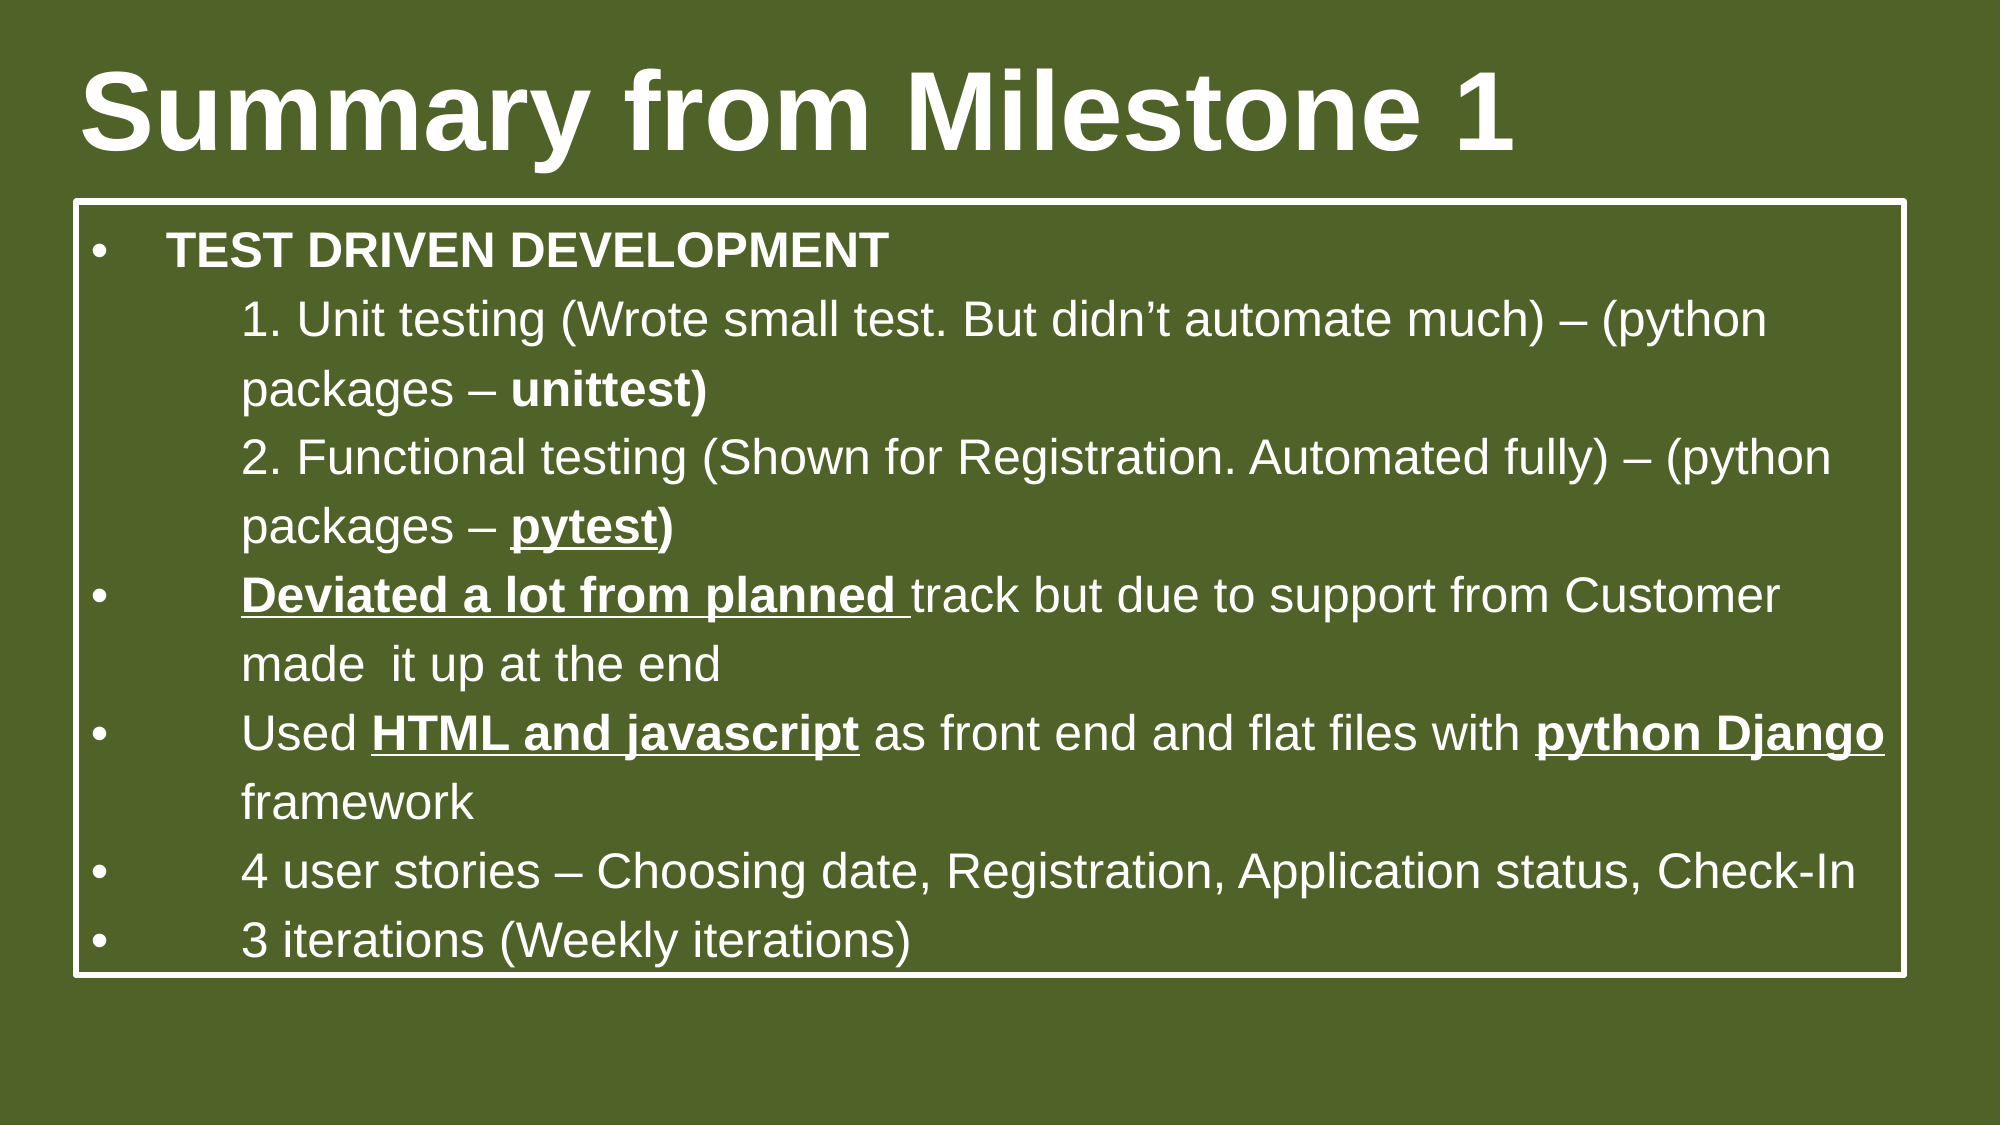

Summary from Milestone 1
•	TEST DRIVEN DEVELOPMENT
	1. Unit testing (Wrote small test. But didn’t automate much) – (python 	packages – unittest)
	2. Functional testing (Shown for Registration. Automated fully) – (python 	packages – pytest)
•	Deviated a lot from planned track but due to support from Customer 	made 	it up at the end
•	Used HTML and javascript as front end and flat files with python Django 	framework
•	4 user stories – Choosing date, Registration, Application status, Check-In
•	3 iterations (Weekly iterations)